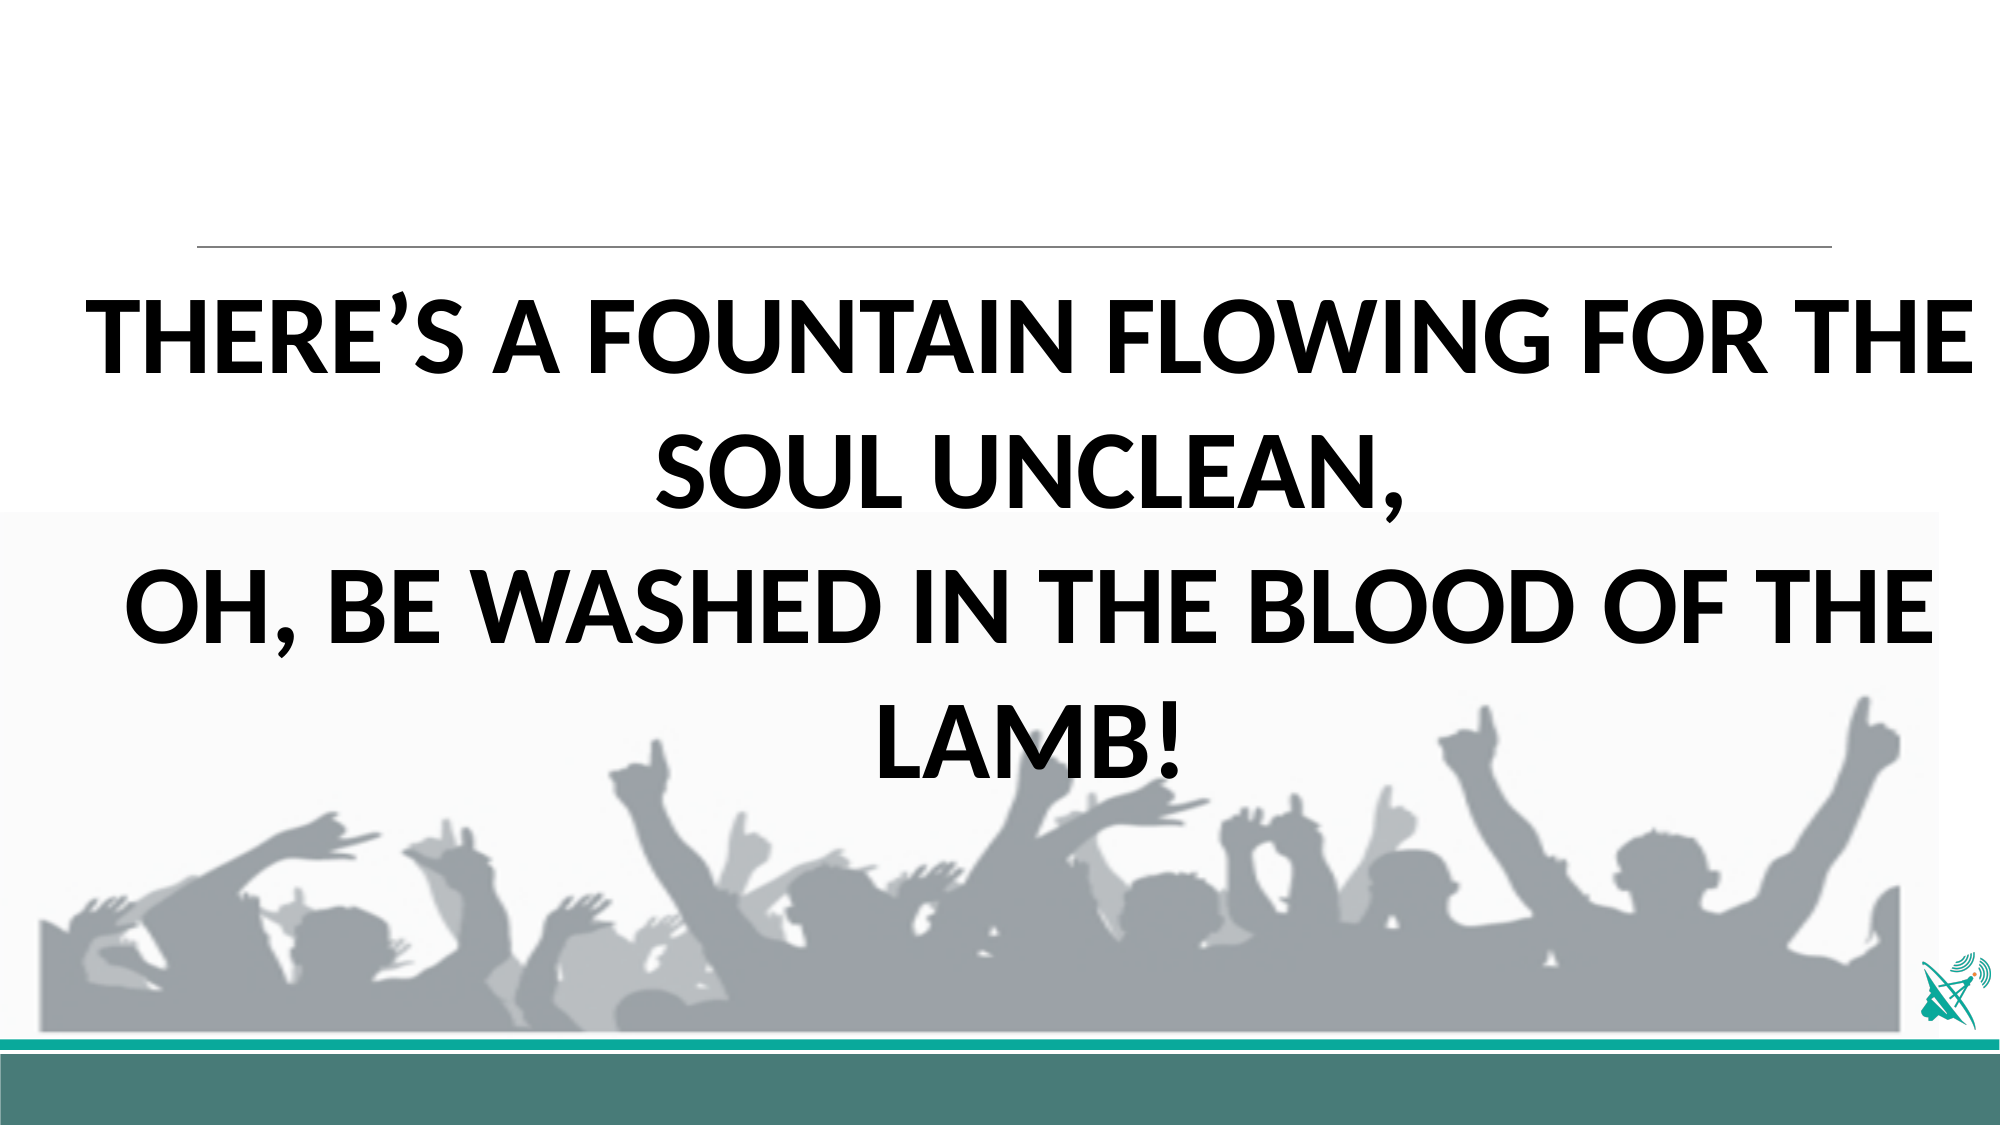

THERE’S A FOUNTAIN FLOWING FOR THE SOUL UNCLEAN,
OH, BE WASHED IN THE BLOOD OF THE LAMB!